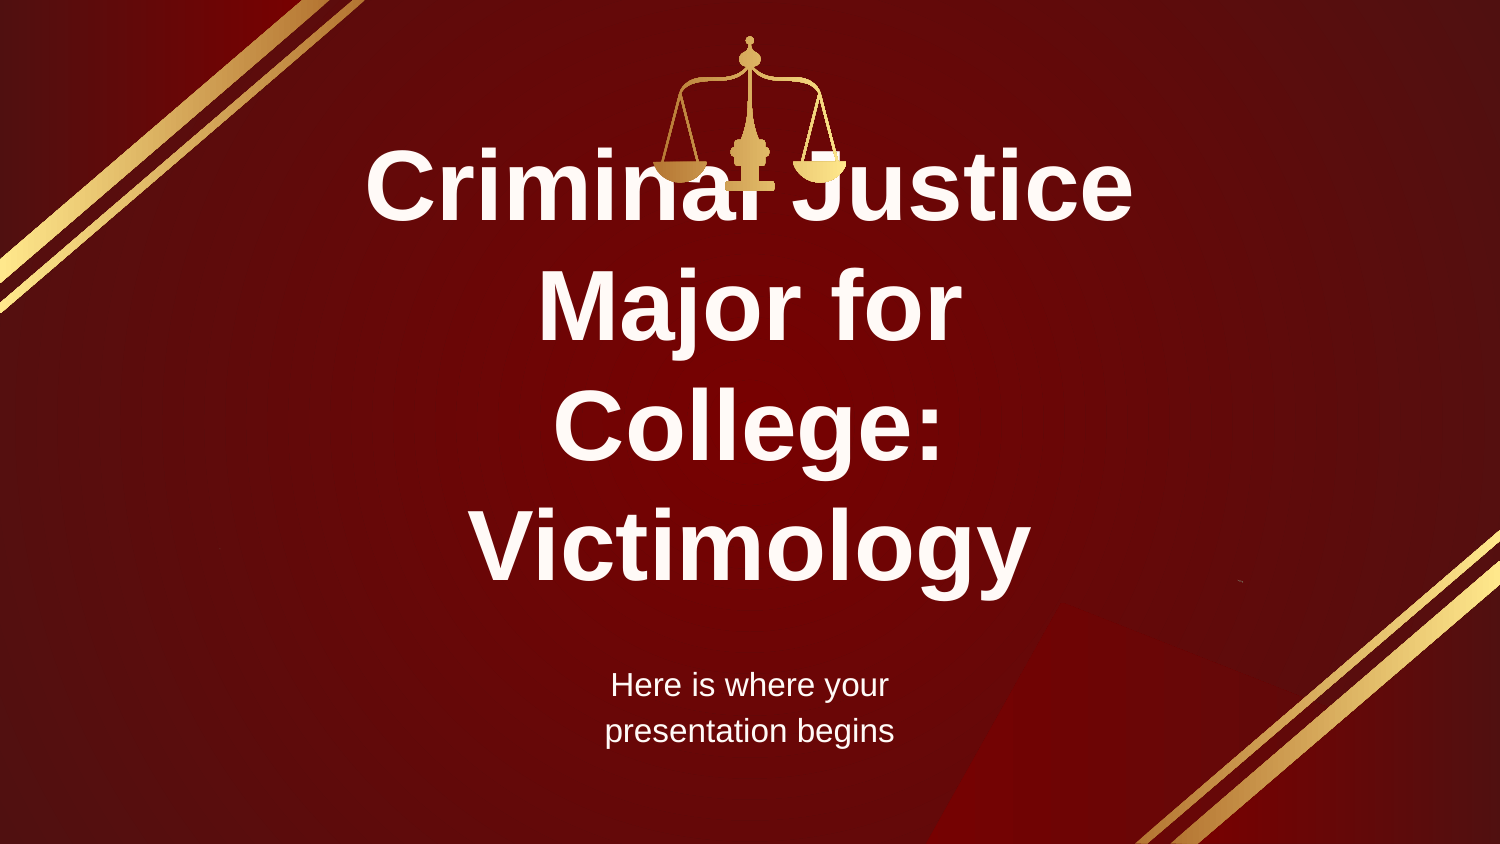

# Criminal Justice Major for College: Victimology
Here is where your presentation begins